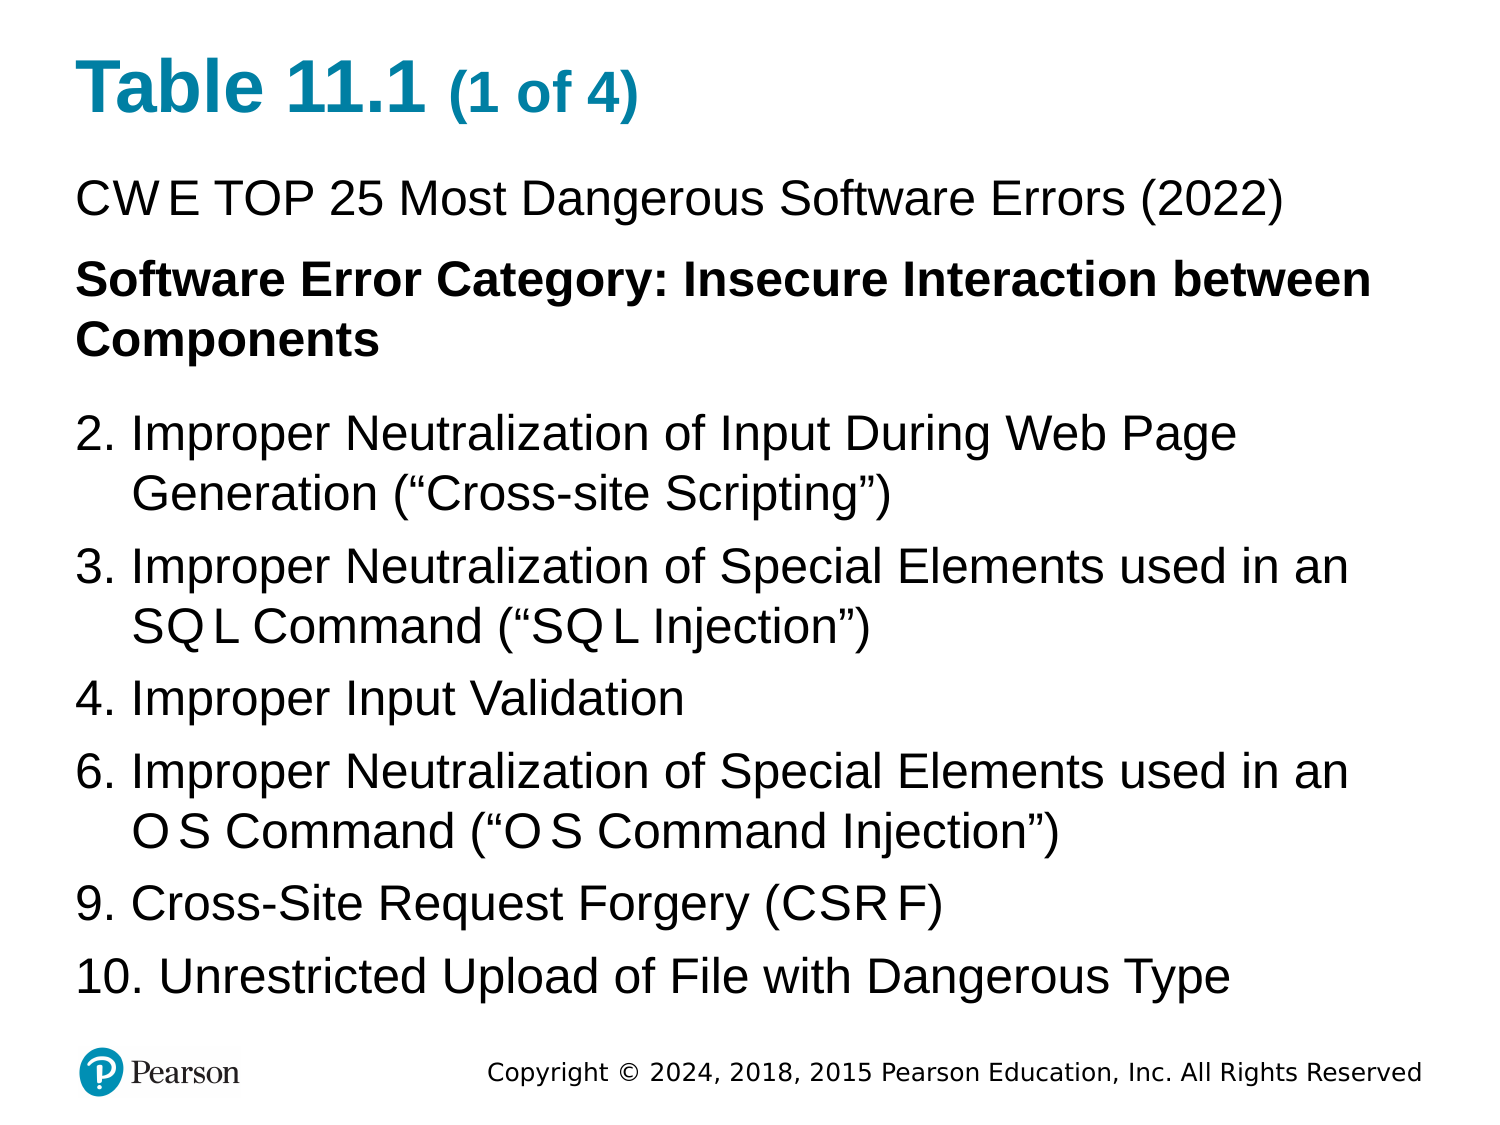

# Table 11.1 (1 of 4)
C W E TOP 25 Most Dangerous Software Errors (2022)
Software Error Category: Insecure Interaction between Components
2. Improper Neutralization of Input During Web Page Generation (“Cross-site Scripting”)
3. Improper Neutralization of Special Elements used in an S Q L Command (“S Q L Injection”)
4. Improper Input Validation
6. Improper Neutralization of Special Elements used in an O S Command (“O S Command Injection”)
9. Cross-Site Request Forgery (C S R F)
10. Unrestricted Upload of File with Dangerous Type